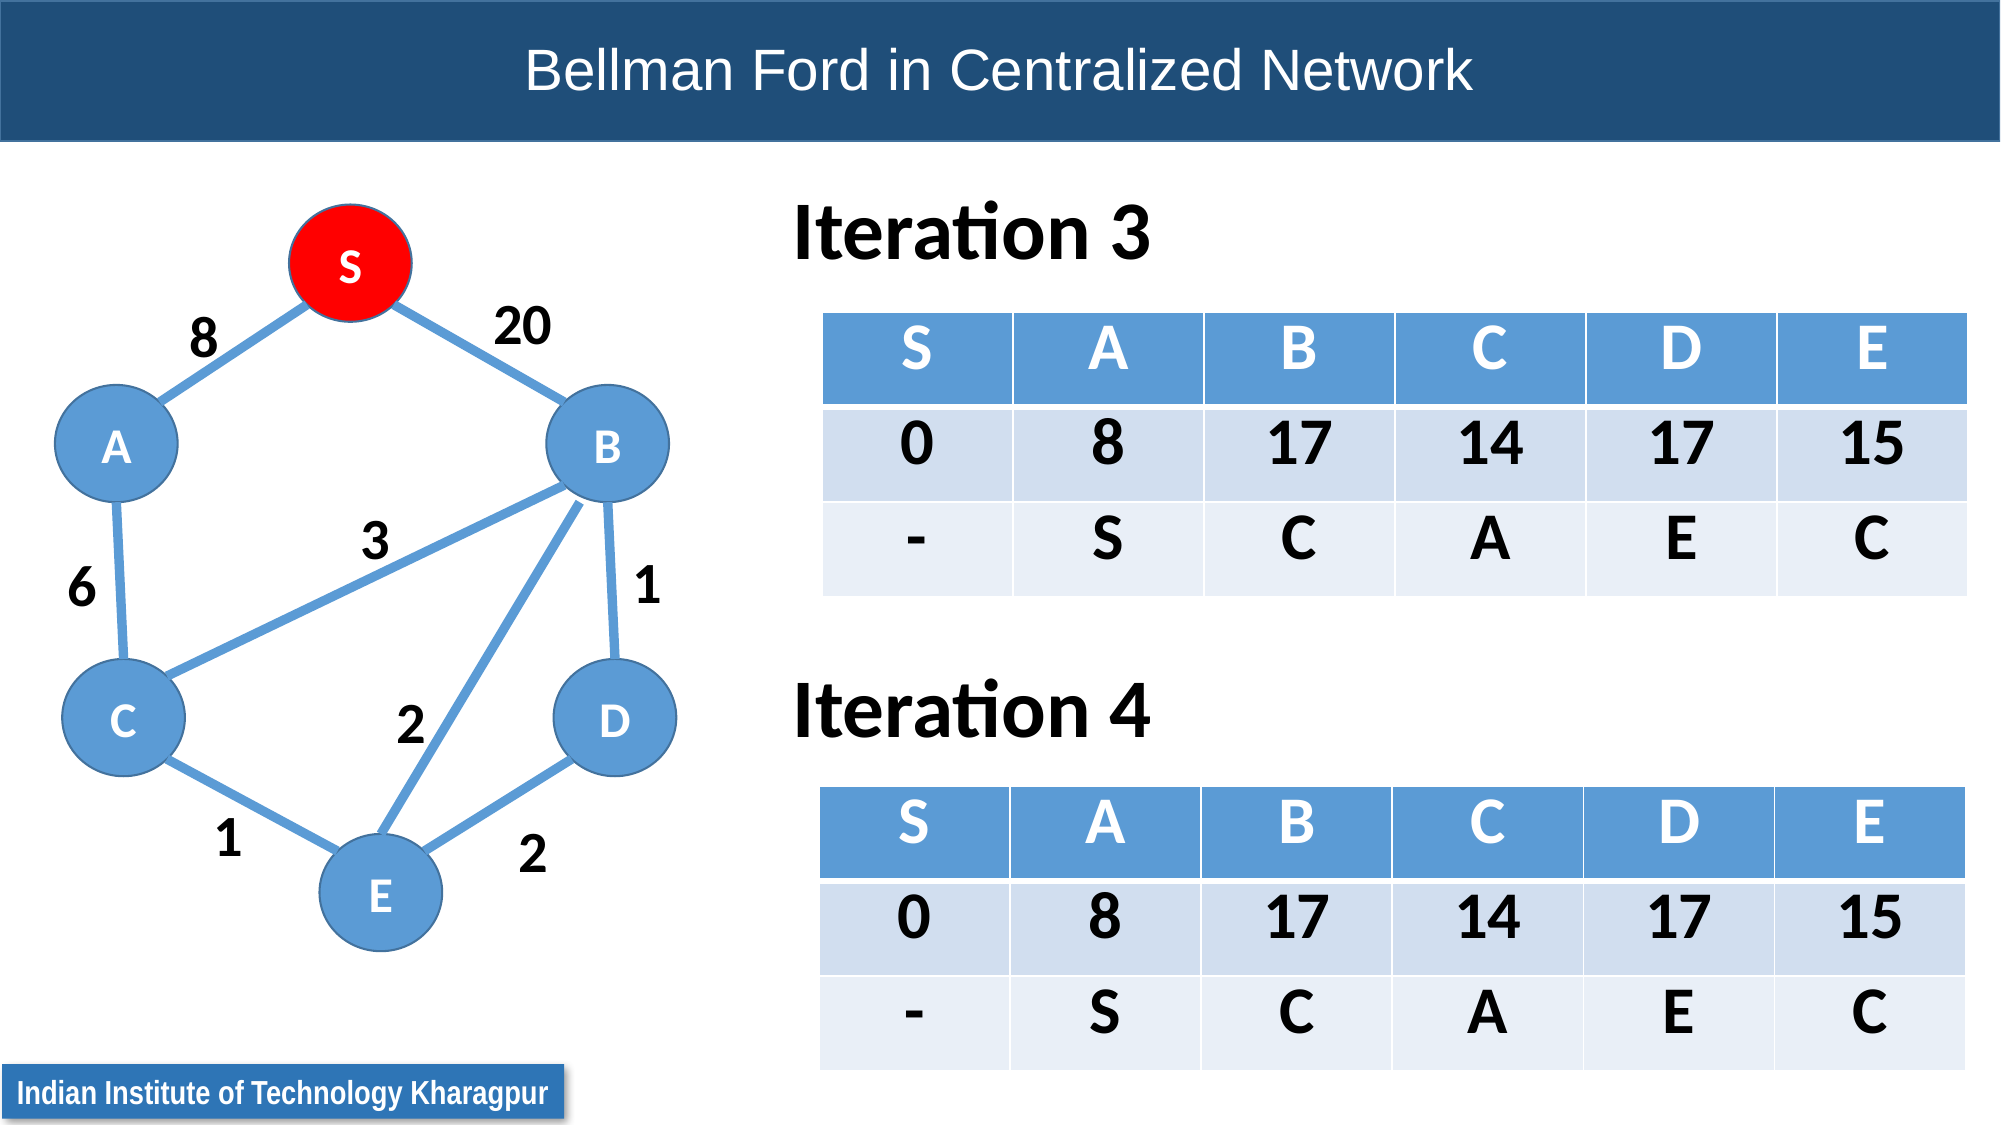

# Bellman Ford in Centralized Network
Iteration 3
S
20
8
| S | A | B | C | D | E |
| --- | --- | --- | --- | --- | --- |
| 0 | 8 | 17 | 14 | 17 | 15 |
| - | S | C | A | E | C |
B
A
3
1
6
Iteration 4
D
C
2
| S | A | B | C | D | E |
| --- | --- | --- | --- | --- | --- |
| 0 | 8 | 17 | 14 | 17 | 15 |
| - | S | C | A | E | C |
1
2
E